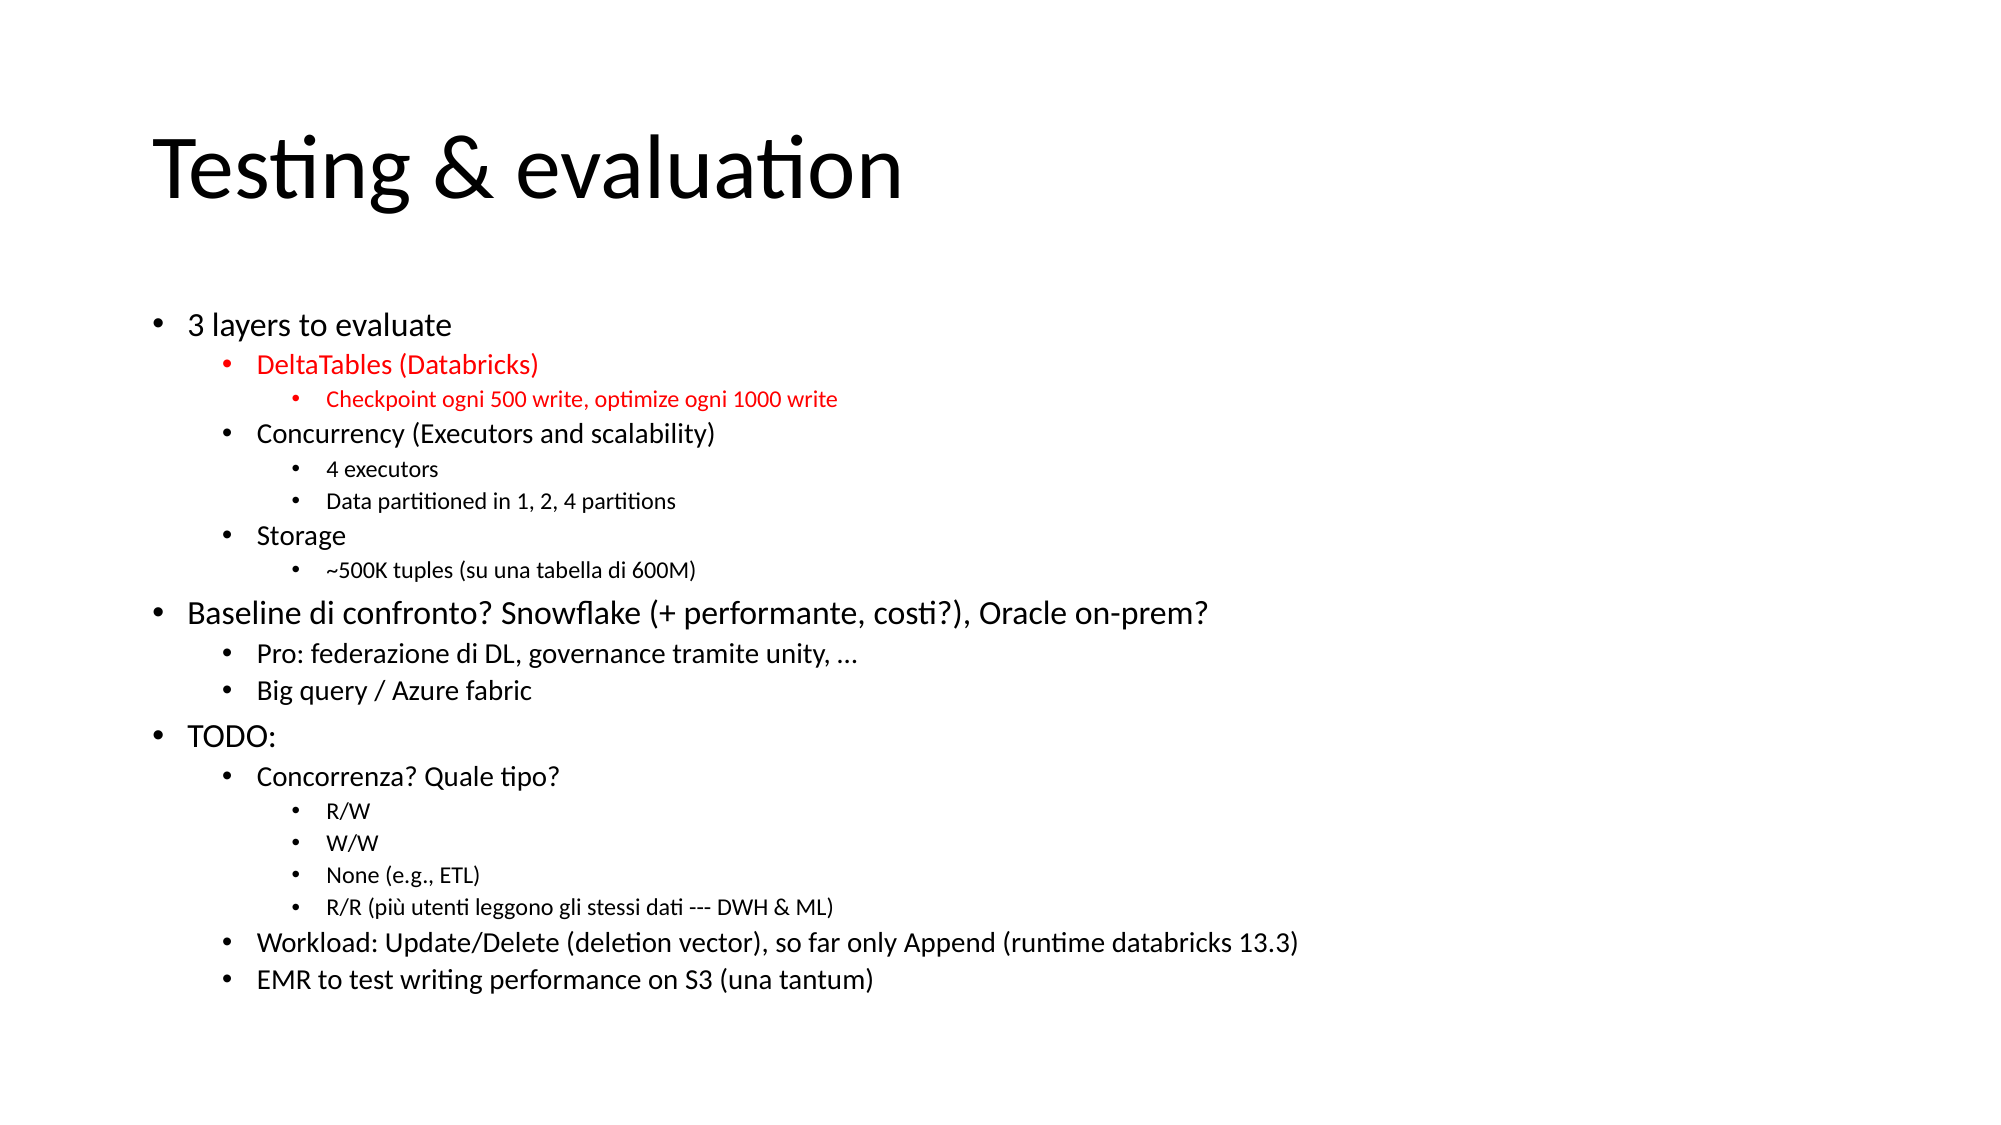

# Testing & evaluation
3 layers to evaluate
DeltaTables (Databricks)
Checkpoint ogni 500 write, optimize ogni 1000 write
Concurrency (Executors and scalability)
4 executors
Data partitioned in 1, 2, 4 partitions
Storage
~500K tuples (su una tabella di 600M)
Baseline di confronto? Snowflake (+ performante, costi?), Oracle on-prem?
Pro: federazione di DL, governance tramite unity, …
Big query / Azure fabric
TODO:
Concorrenza? Quale tipo?
R/W
W/W
None (e.g., ETL)
R/R (più utenti leggono gli stessi dati --- DWH & ML)
Workload: Update/Delete (deletion vector), so far only Append (runtime databricks 13.3)
EMR to test writing performance on S3 (una tantum)